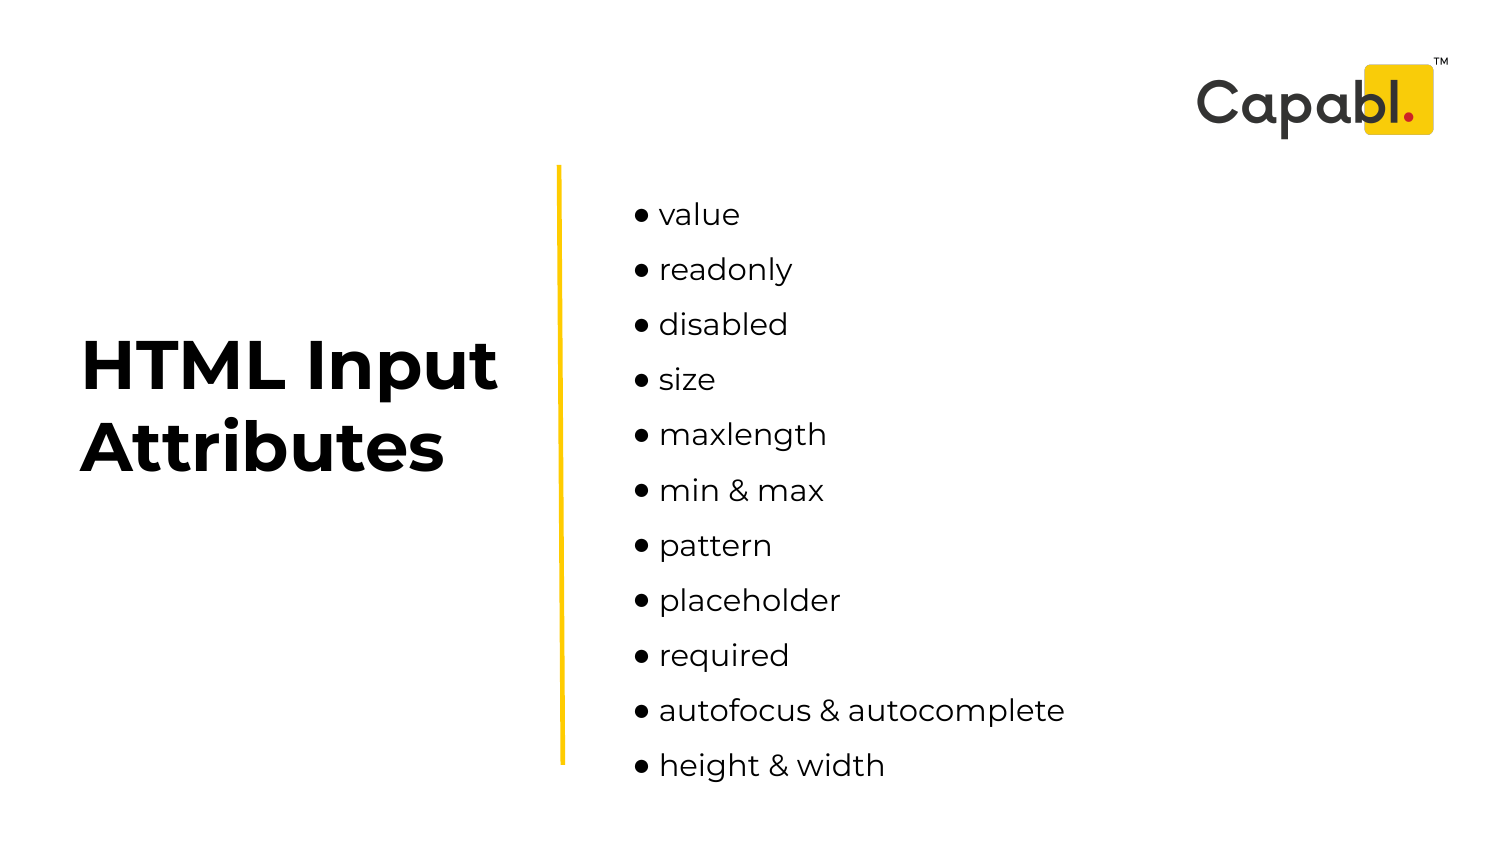

value
 readonly
 disabled
 size
 maxlength
 min & max
 pattern
 placeholder
 required
 autofocus & autocomplete
 height & width
# HTML Input Attributes